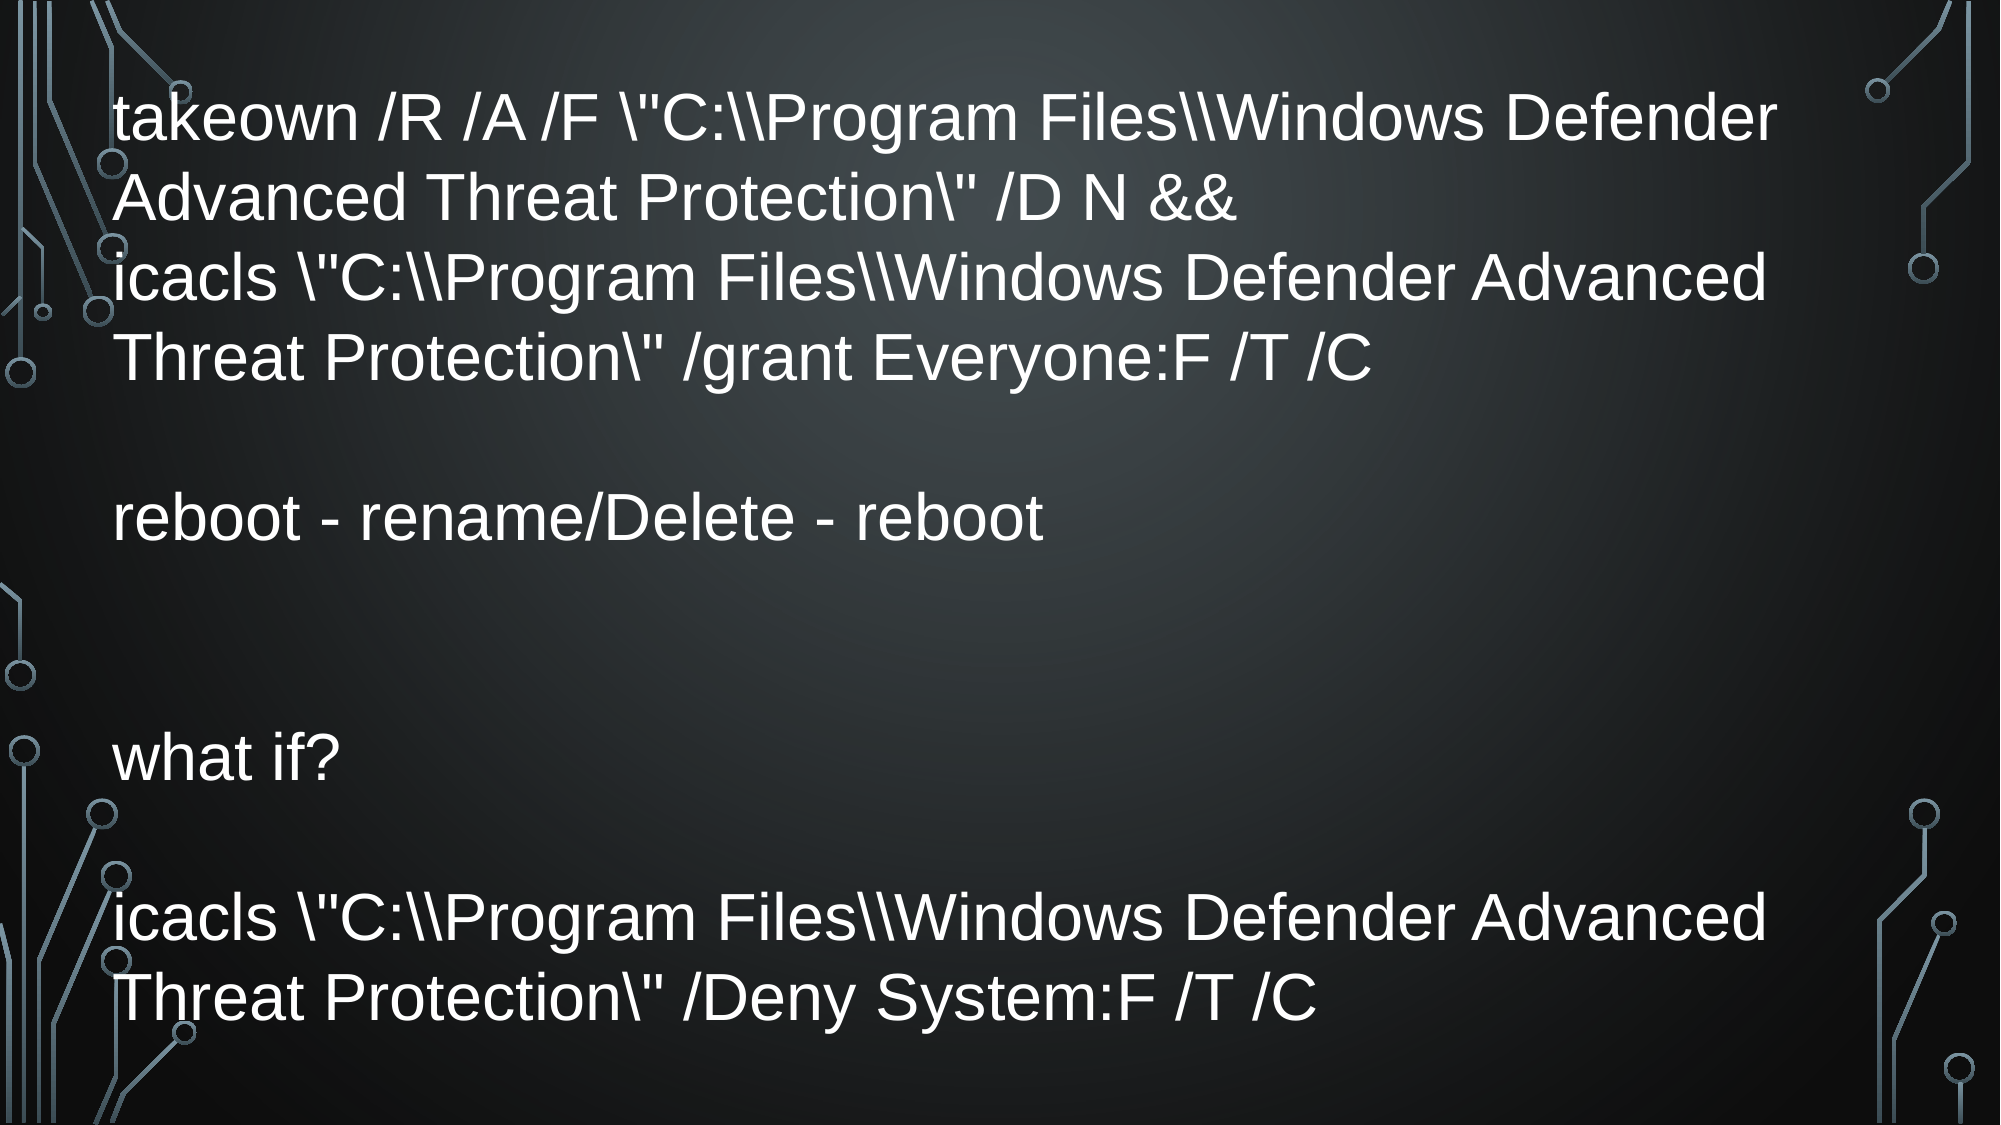

takeown /R /A /F \"C:\\Program Files\\Windows Defender Advanced Threat Protection\" /D N &&
icacls \"C:\\Program Files\\Windows Defender Advanced Threat Protection\" /grant Everyone:F /T /C

reboot - rename/Delete - reboot

what if?

icacls \"C:\\Program Files\\Windows Defender Advanced Threat Protection\" /Deny System:F /T /C

Reboot
#